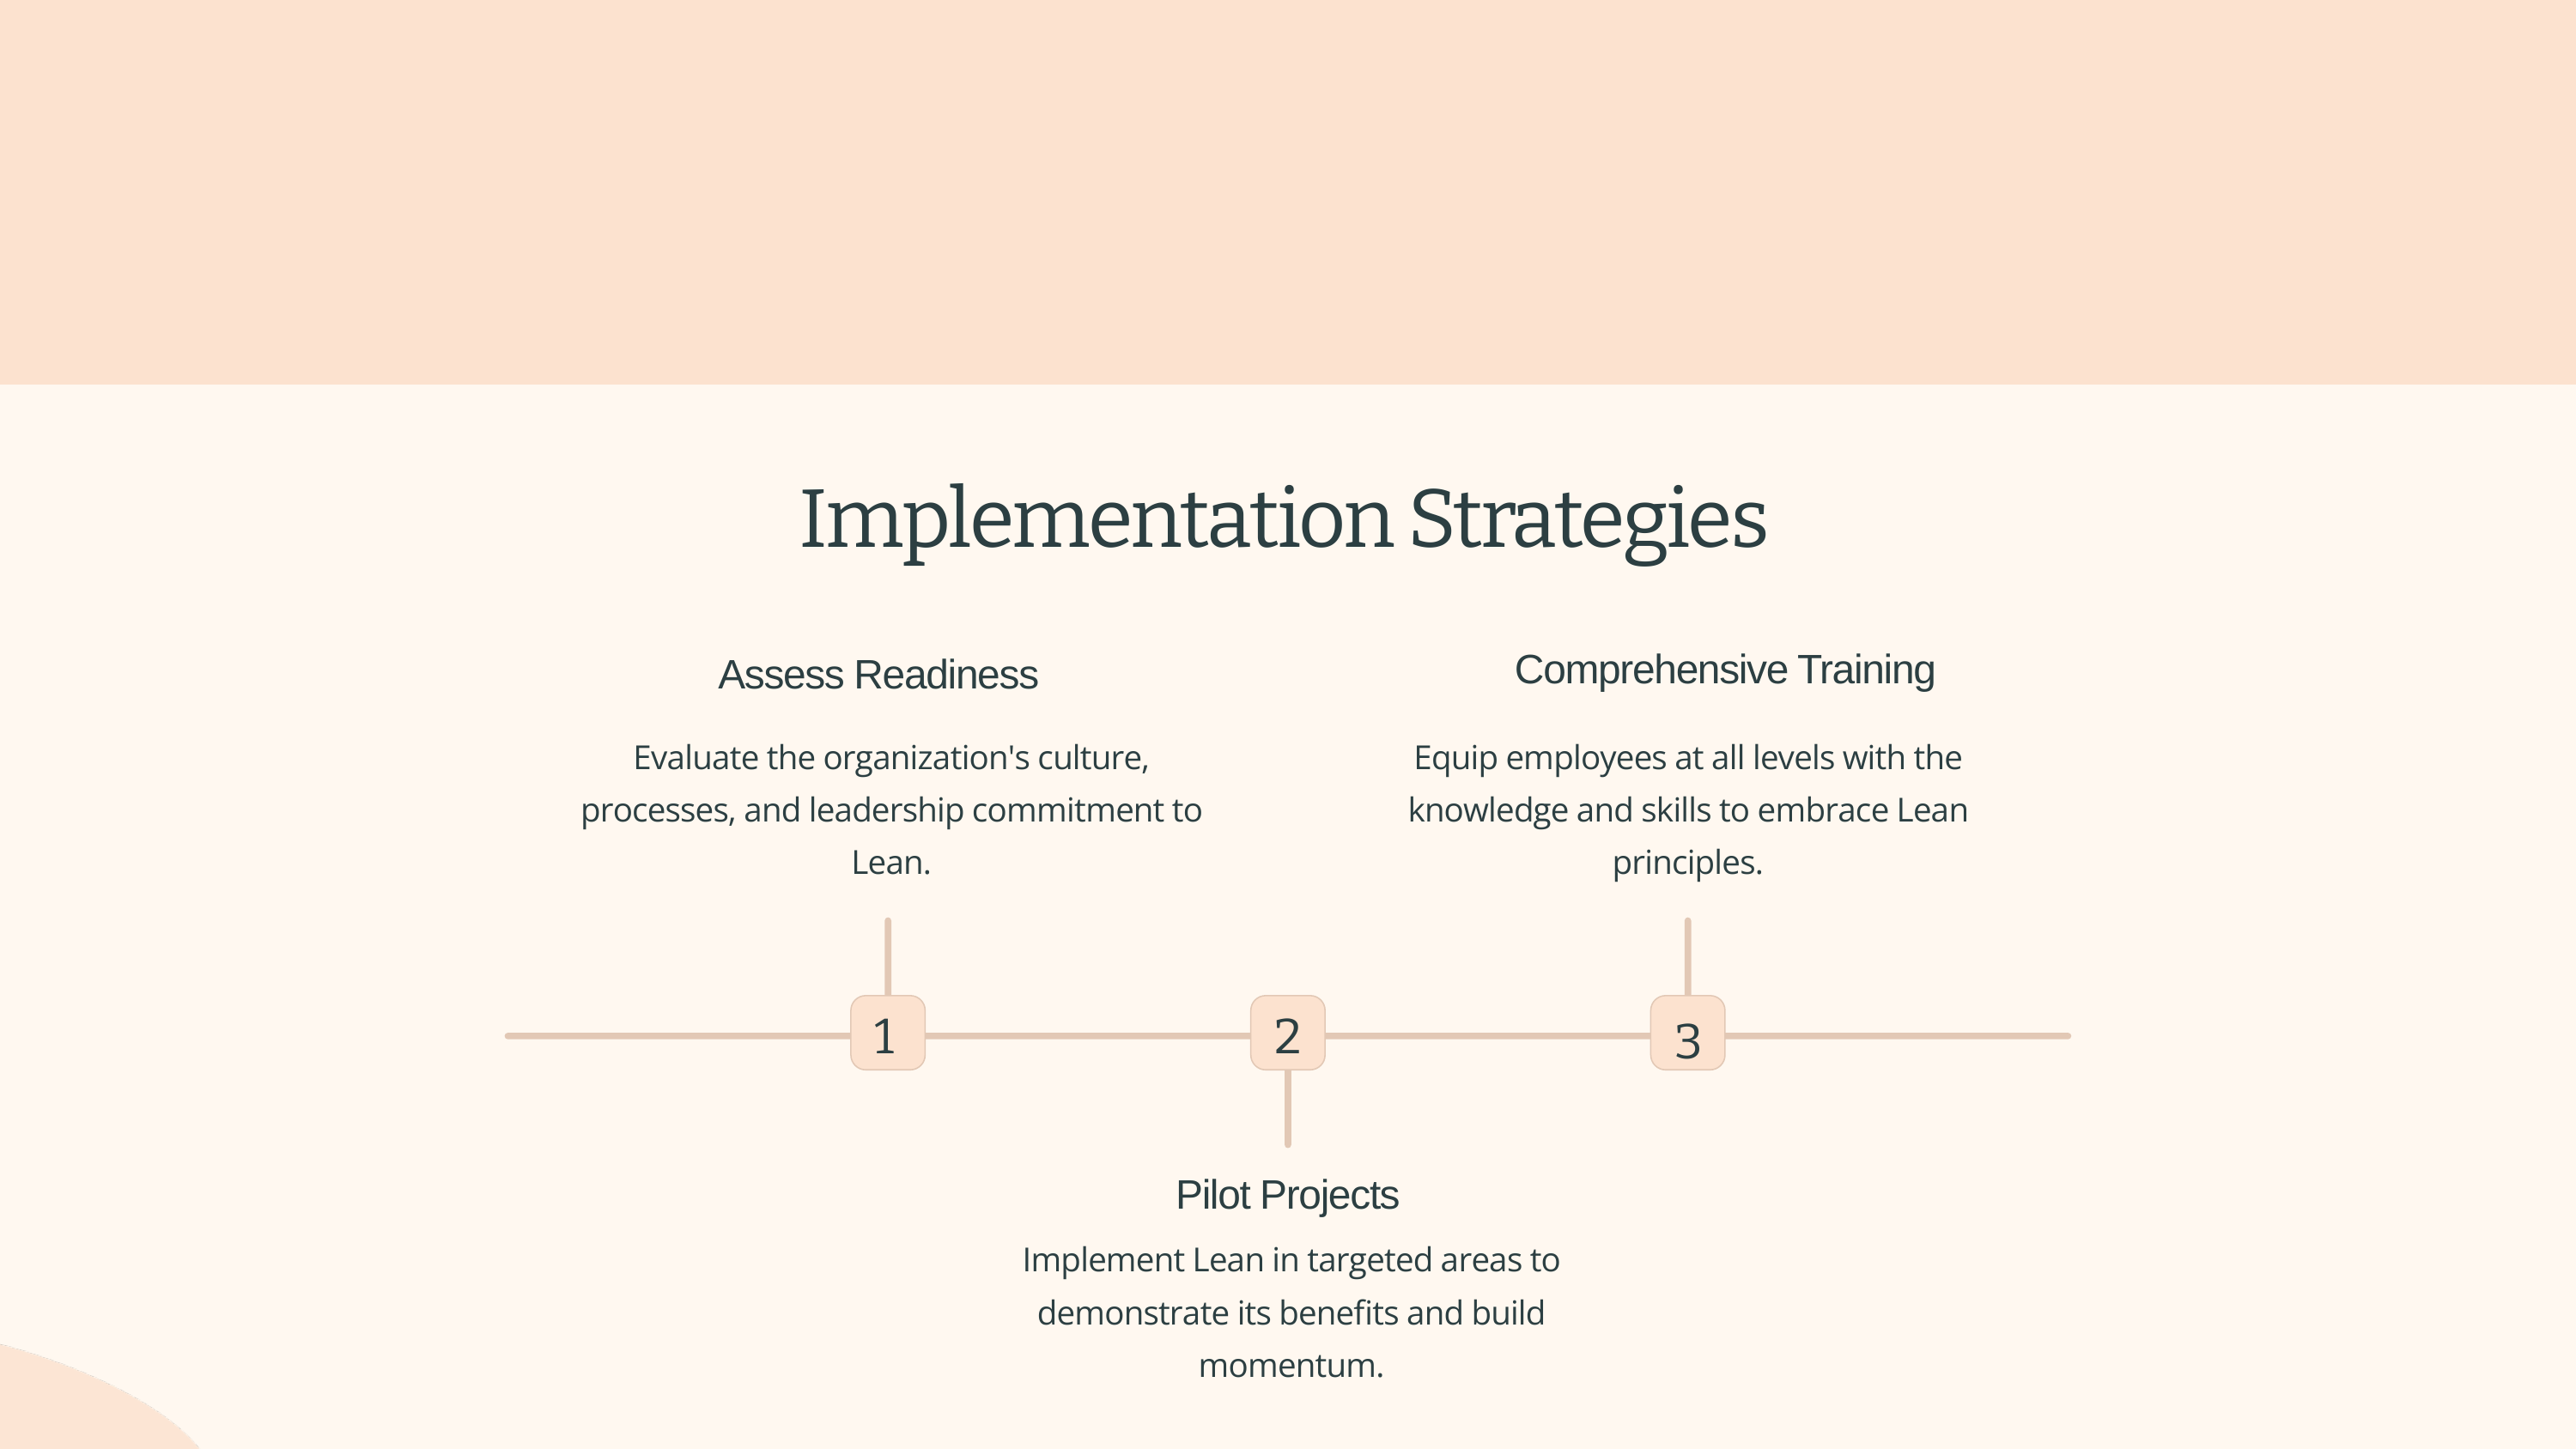

Implementation Strategies
Comprehensive Training
Assess Readiness
Evaluate the organization's culture, processes, and leadership commitment to Lean.
Equip employees at all levels with the knowledge and skills to embrace Lean principles.

1
2
3

Pilot Projects
Implement Lean in targeted areas to demonstrate its benefits and build momentum.